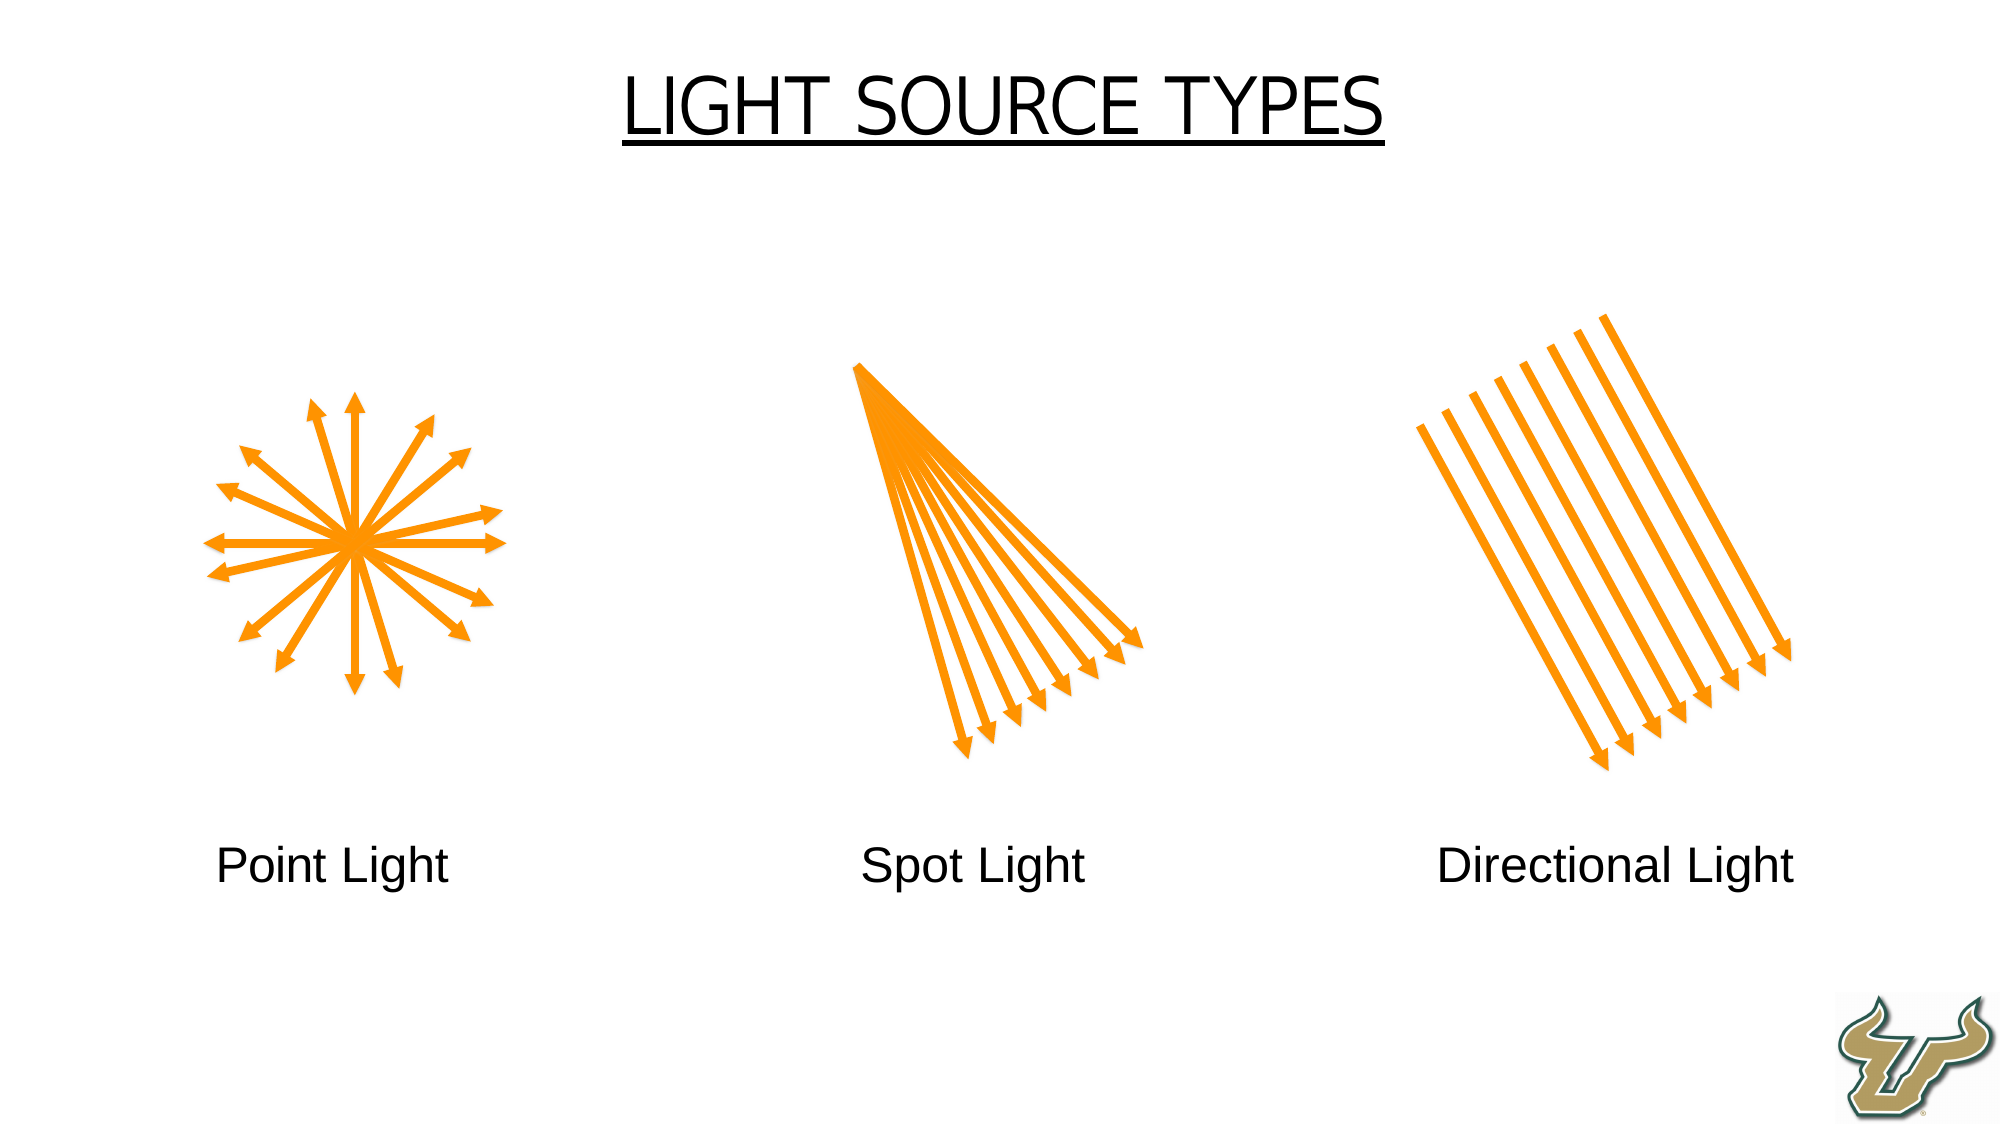

Light Source Types

Point Light
Spot Light
Directional Light